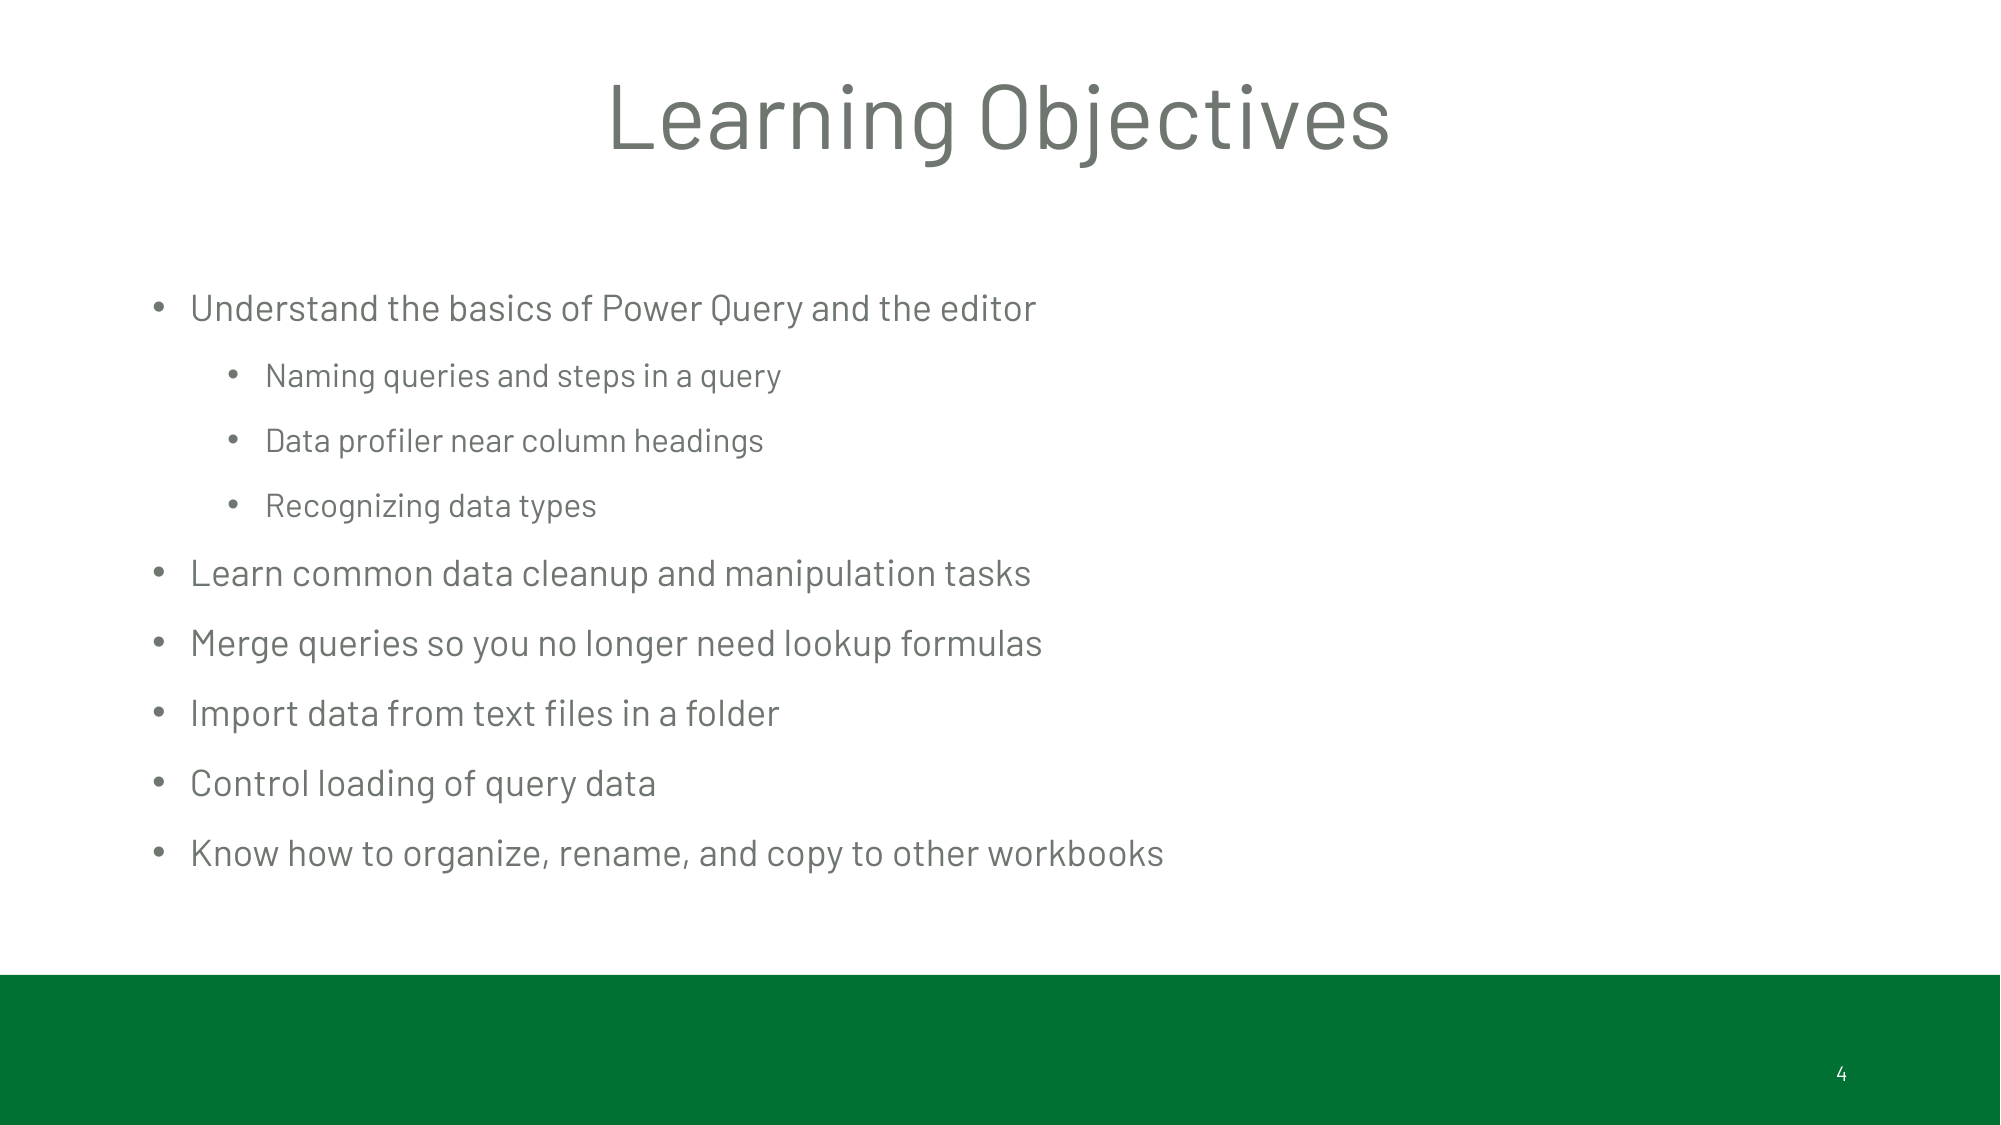

# Learning Objectives
Understand the basics of Power Query and the editor
Naming queries and steps in a query
Data profiler near column headings
Recognizing data types
Learn common data cleanup and manipulation tasks
Merge queries so you no longer need lookup formulas
Import data from text files in a folder
Control loading of query data
Know how to organize, rename, and copy to other workbooks
4